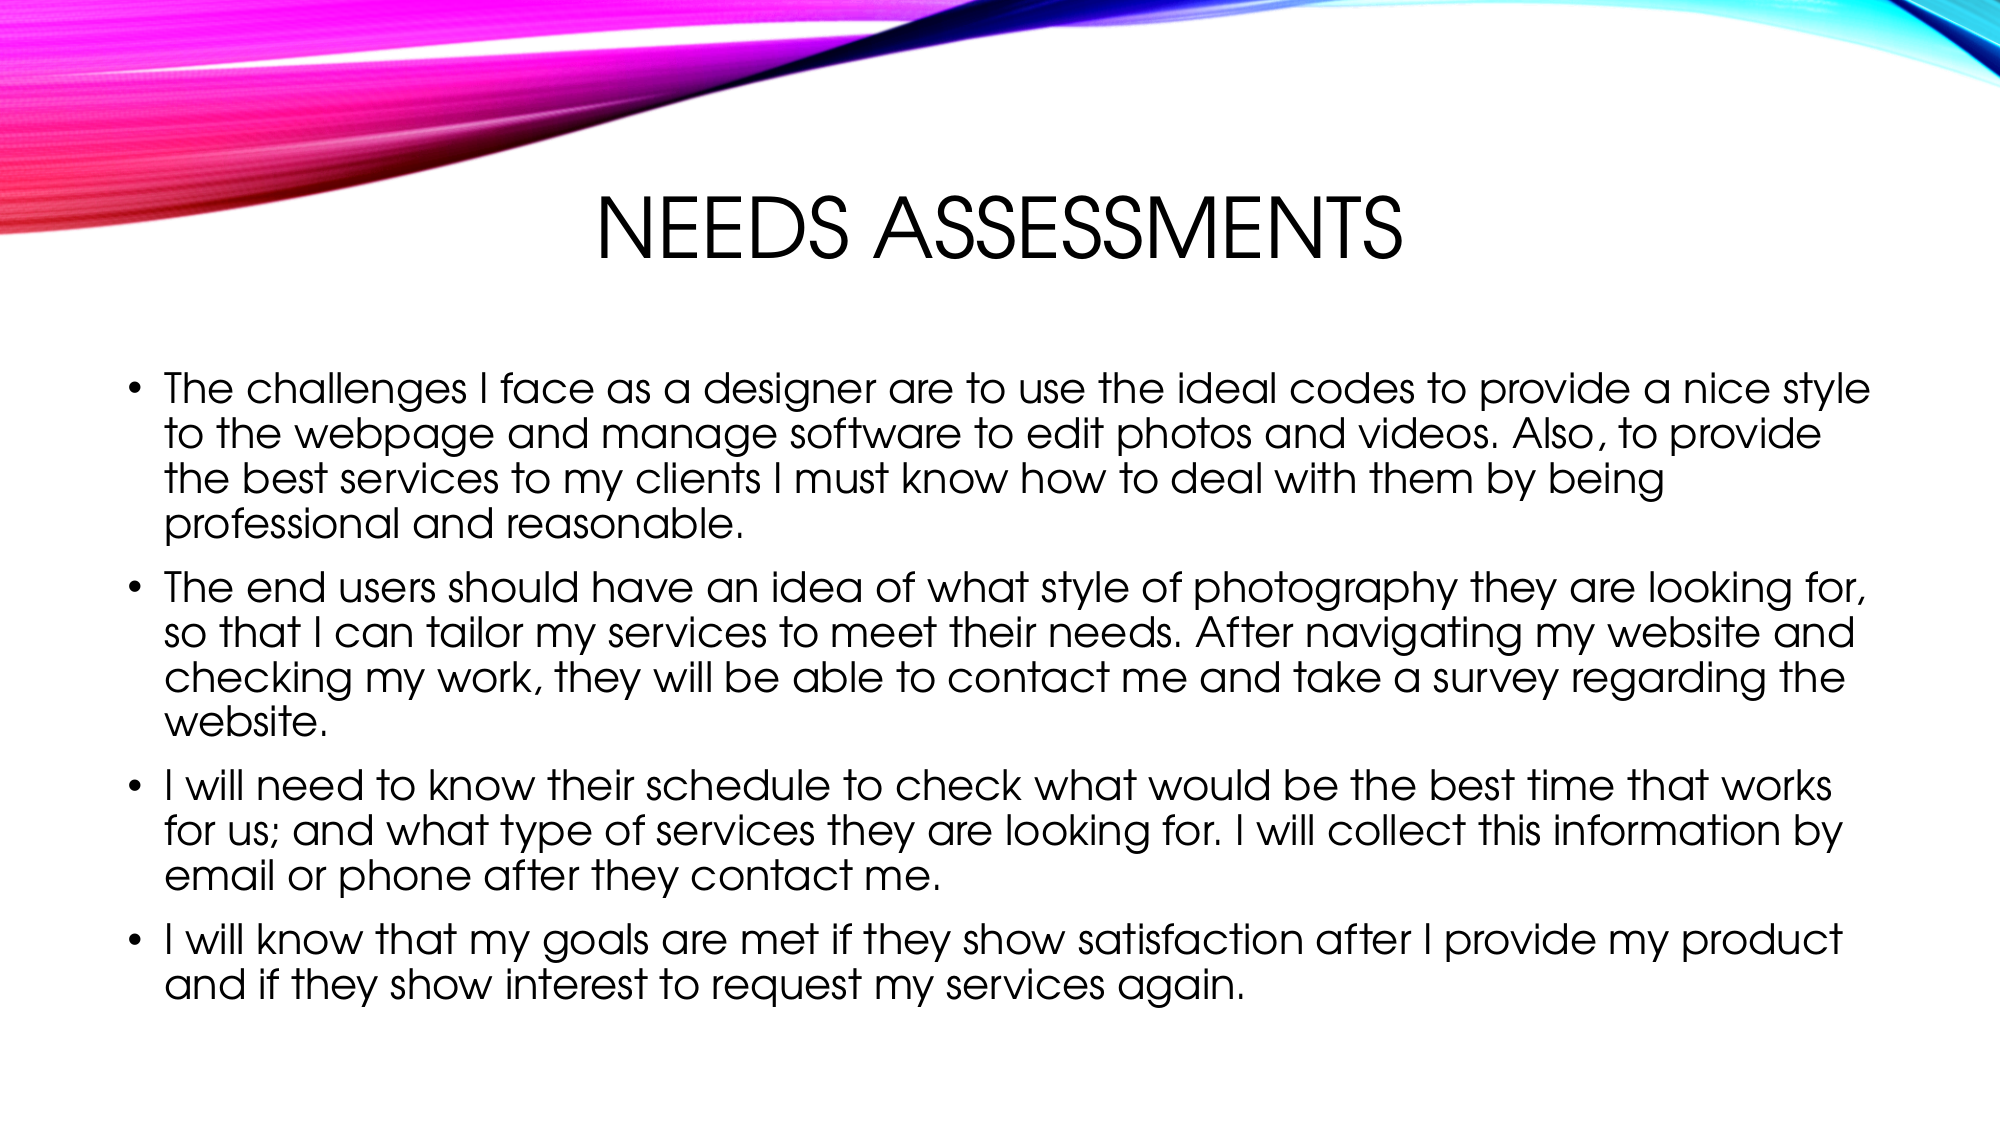

# Needs Assessments
The challenges I face as a designer are to use the ideal codes to provide a nice style to the webpage and manage software to edit photos and videos. Also, to provide the best services to my clients I must know how to deal with them by being professional and reasonable.
The end users should have an idea of what style of photography they are looking for, so that I can tailor my services to meet their needs. After navigating my website and checking my work, they will be able to contact me and take a survey regarding the website.
I will need to know their schedule to check what would be the best time that works for us; and what type of services they are looking for. I will collect this information by email or phone after they contact me.
I will know that my goals are met if they show satisfaction after I provide my product and if they show interest to request my services again.